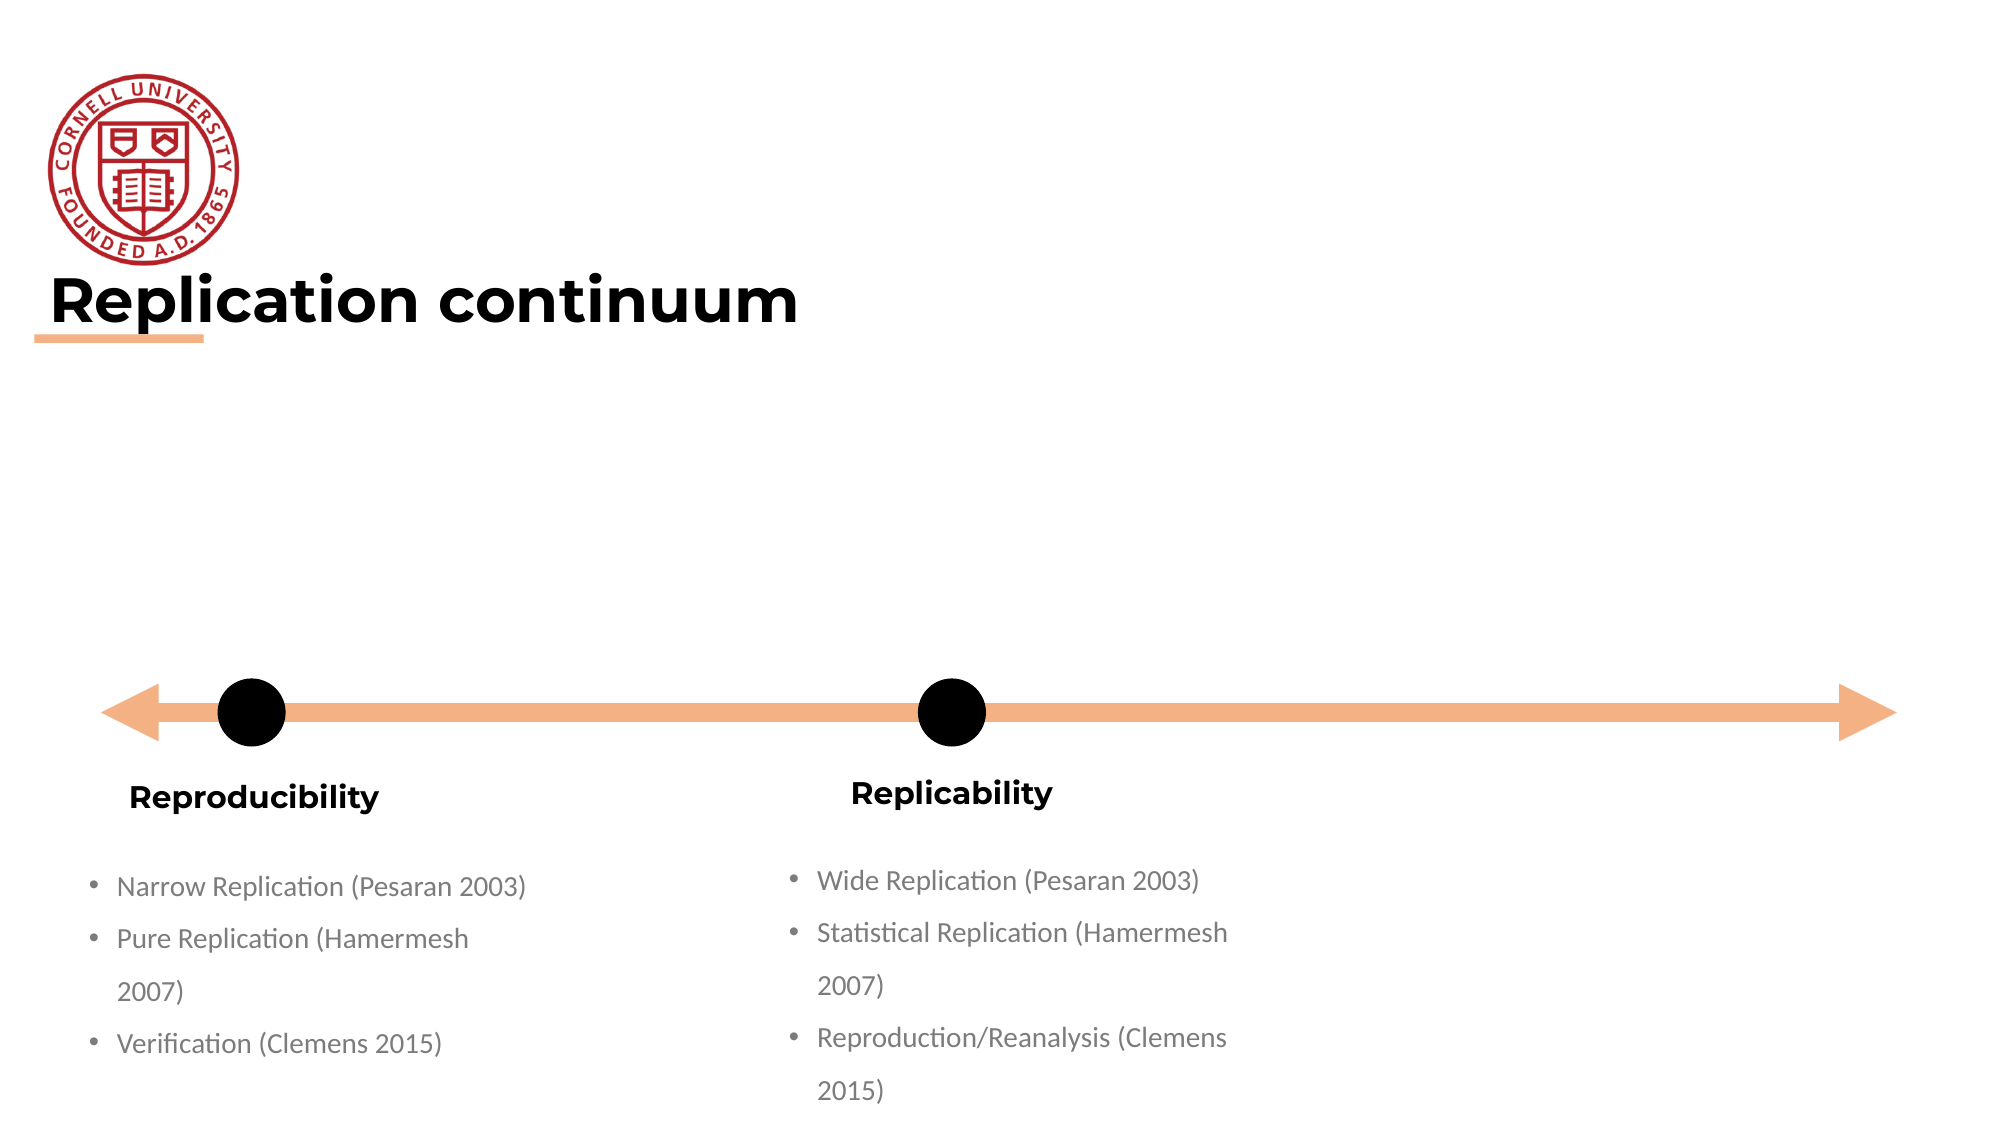

Replication continuum

08
08
Replicability
Reproducibility
Wide Replication (Pesaran 2003)
Statistical Replication (Hamermesh 2007)
Reproduction/Reanalysis (Clemens 2015)
Narrow Replication (Pesaran 2003)
Pure Replication (Hamermesh 2007)
Verification (Clemens 2015)